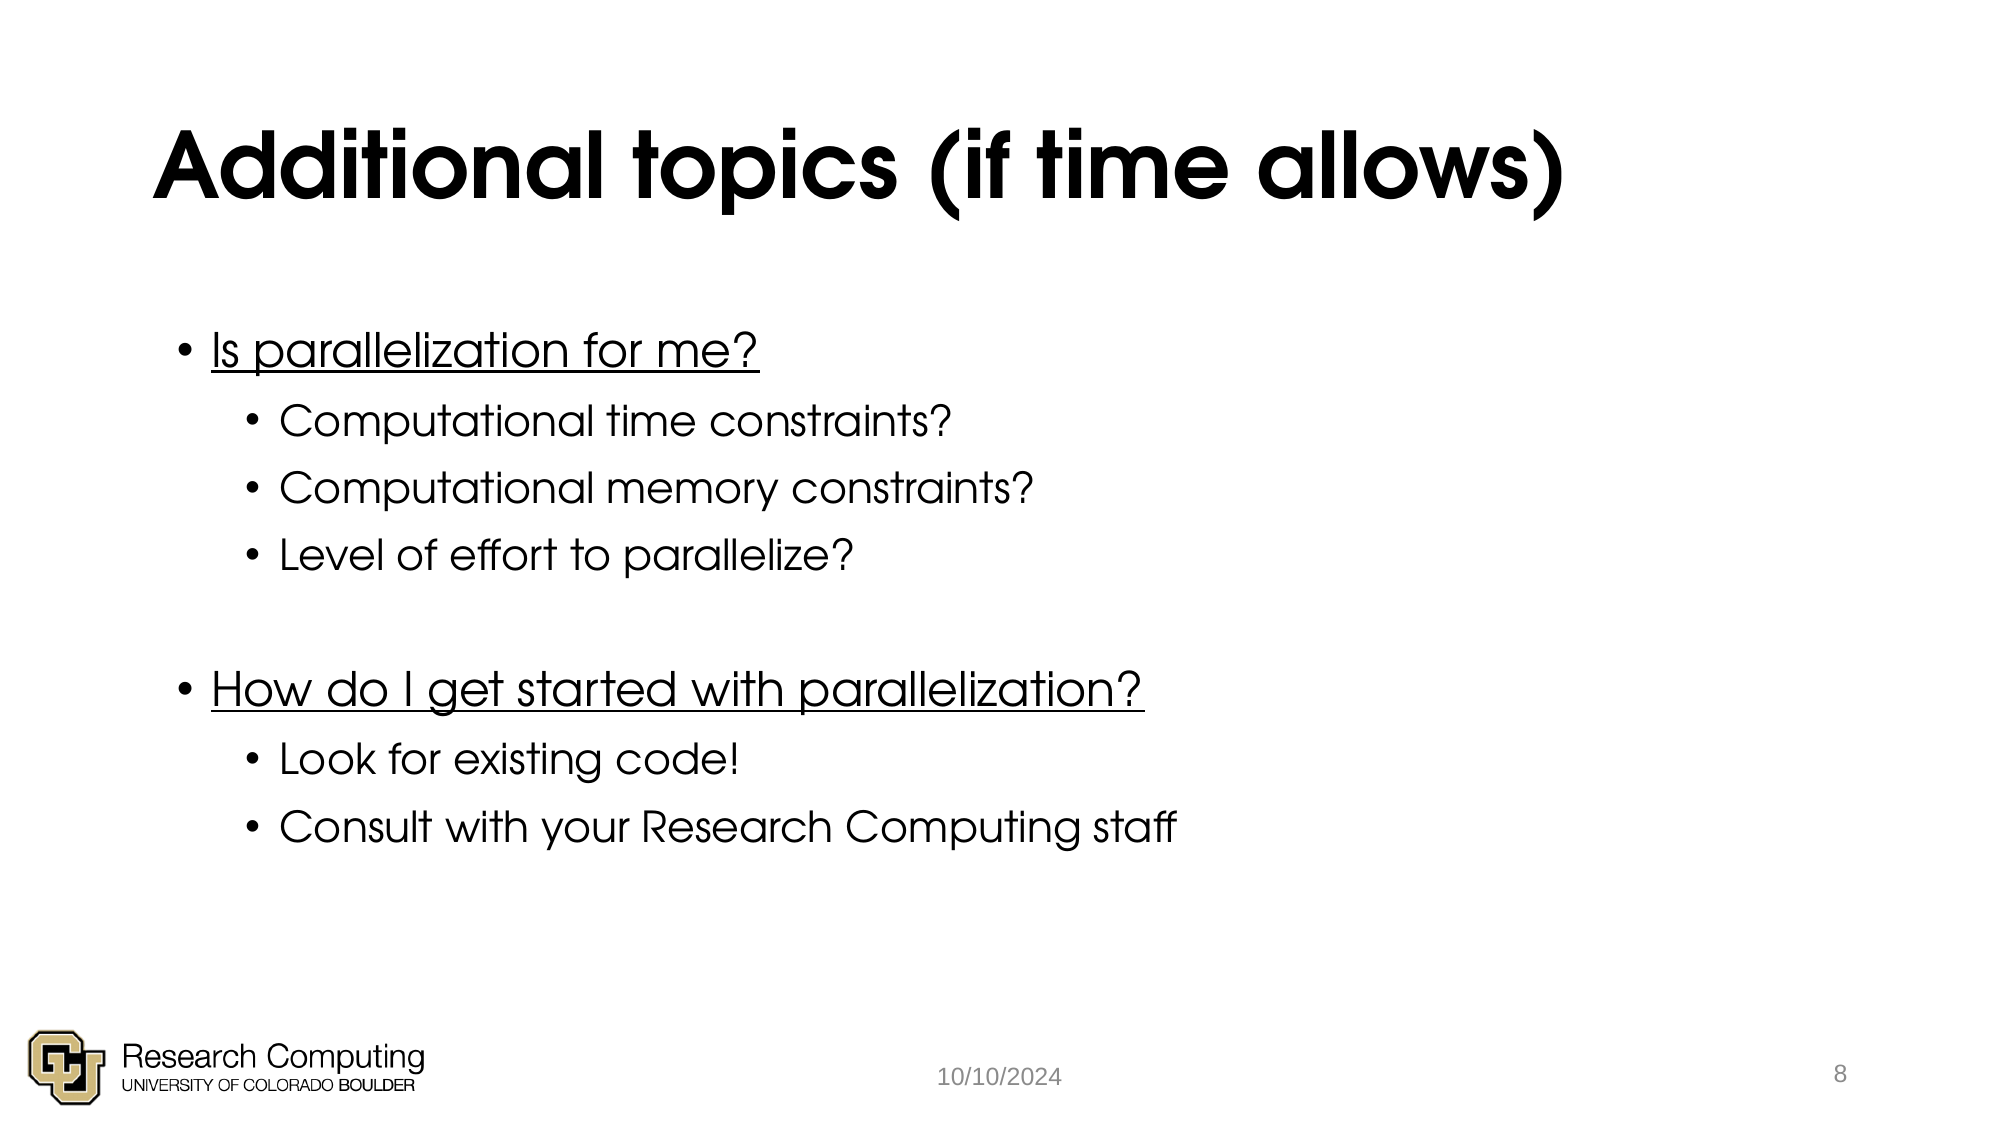

# Additional topics (if time allows)
Is parallelization for me?
Computational time constraints?
Computational memory constraints?
Level of effort to parallelize?

How do I get started with parallelization?
Look for existing code!
Consult with your Research Computing staff

8
10/10/2024